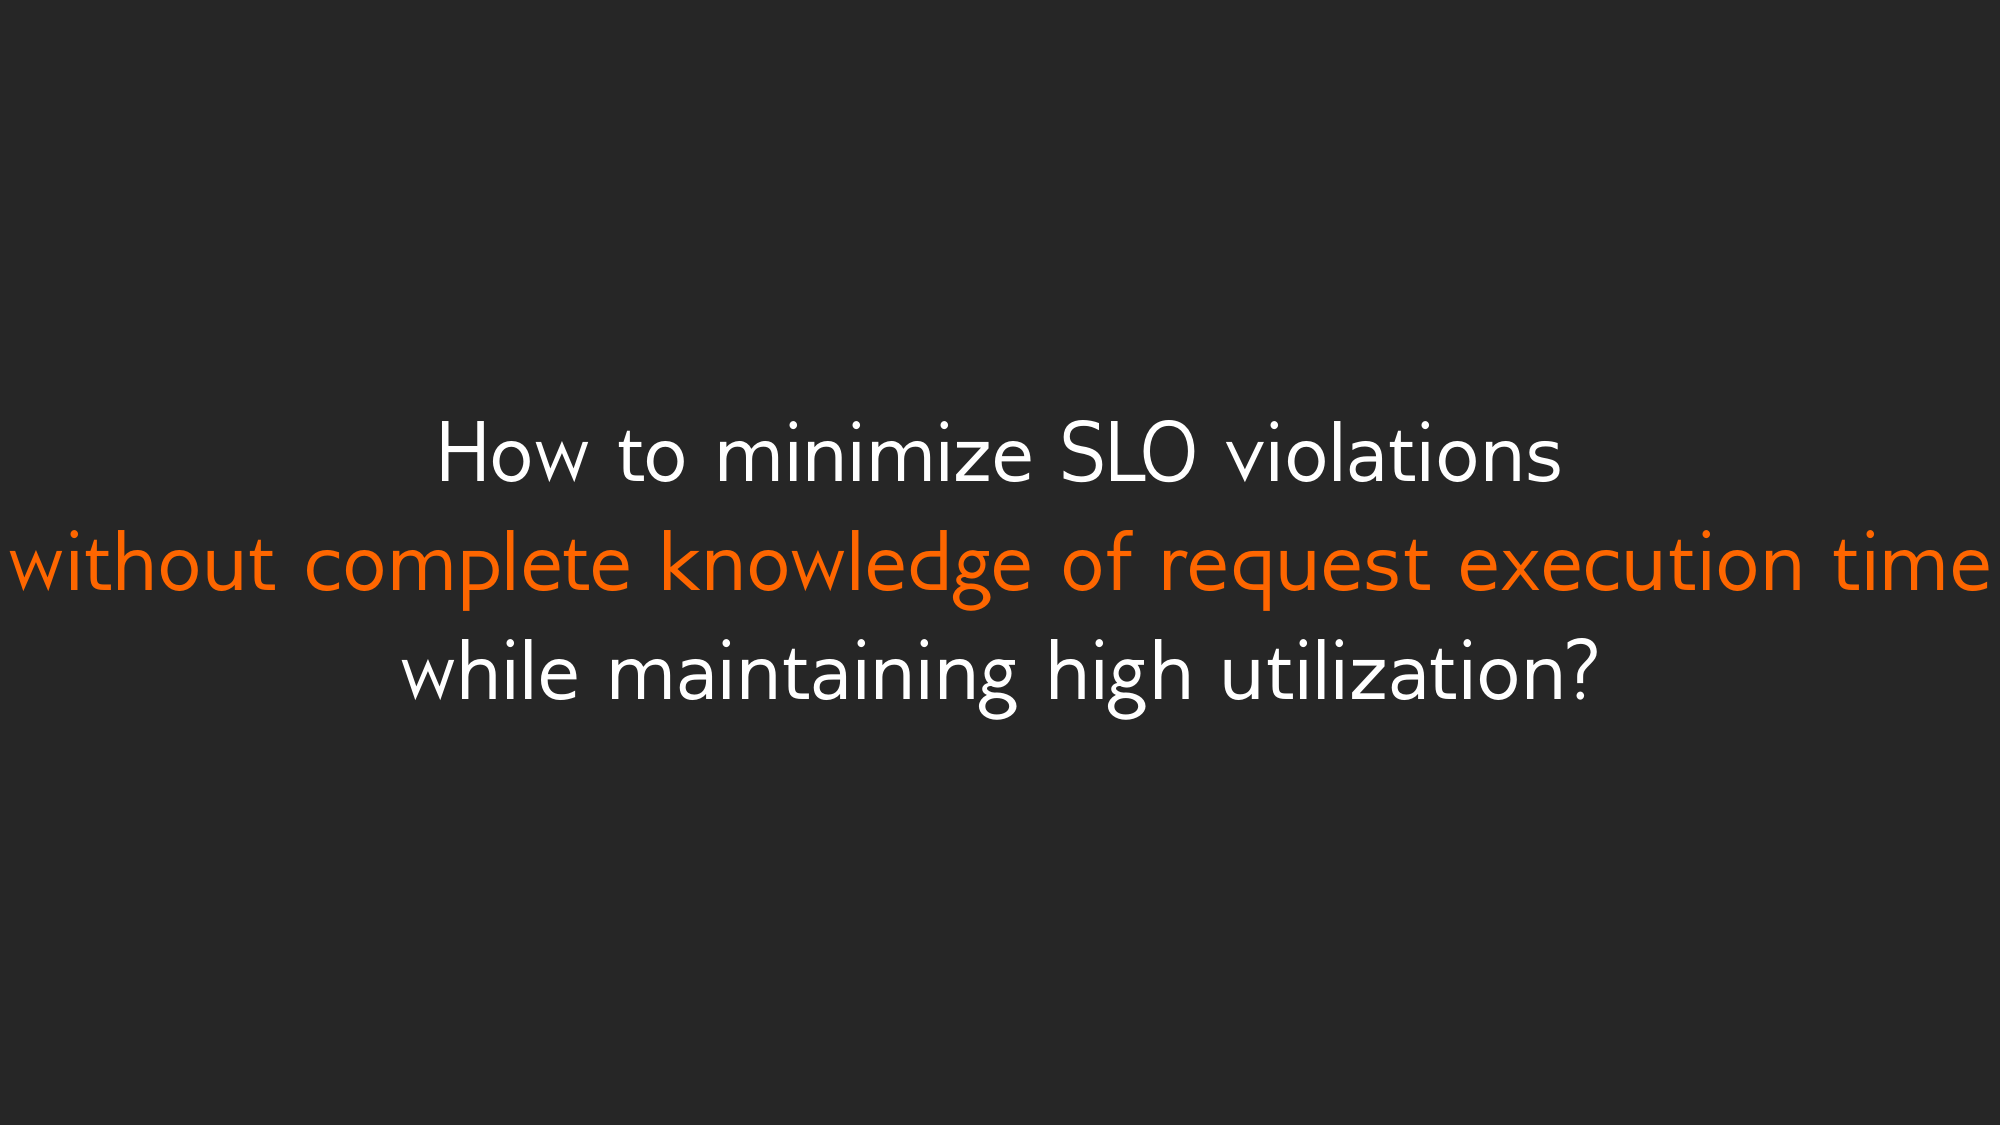

How to minimize SLO violations
without complete knowledge of request execution time
while maintaining high utilization?